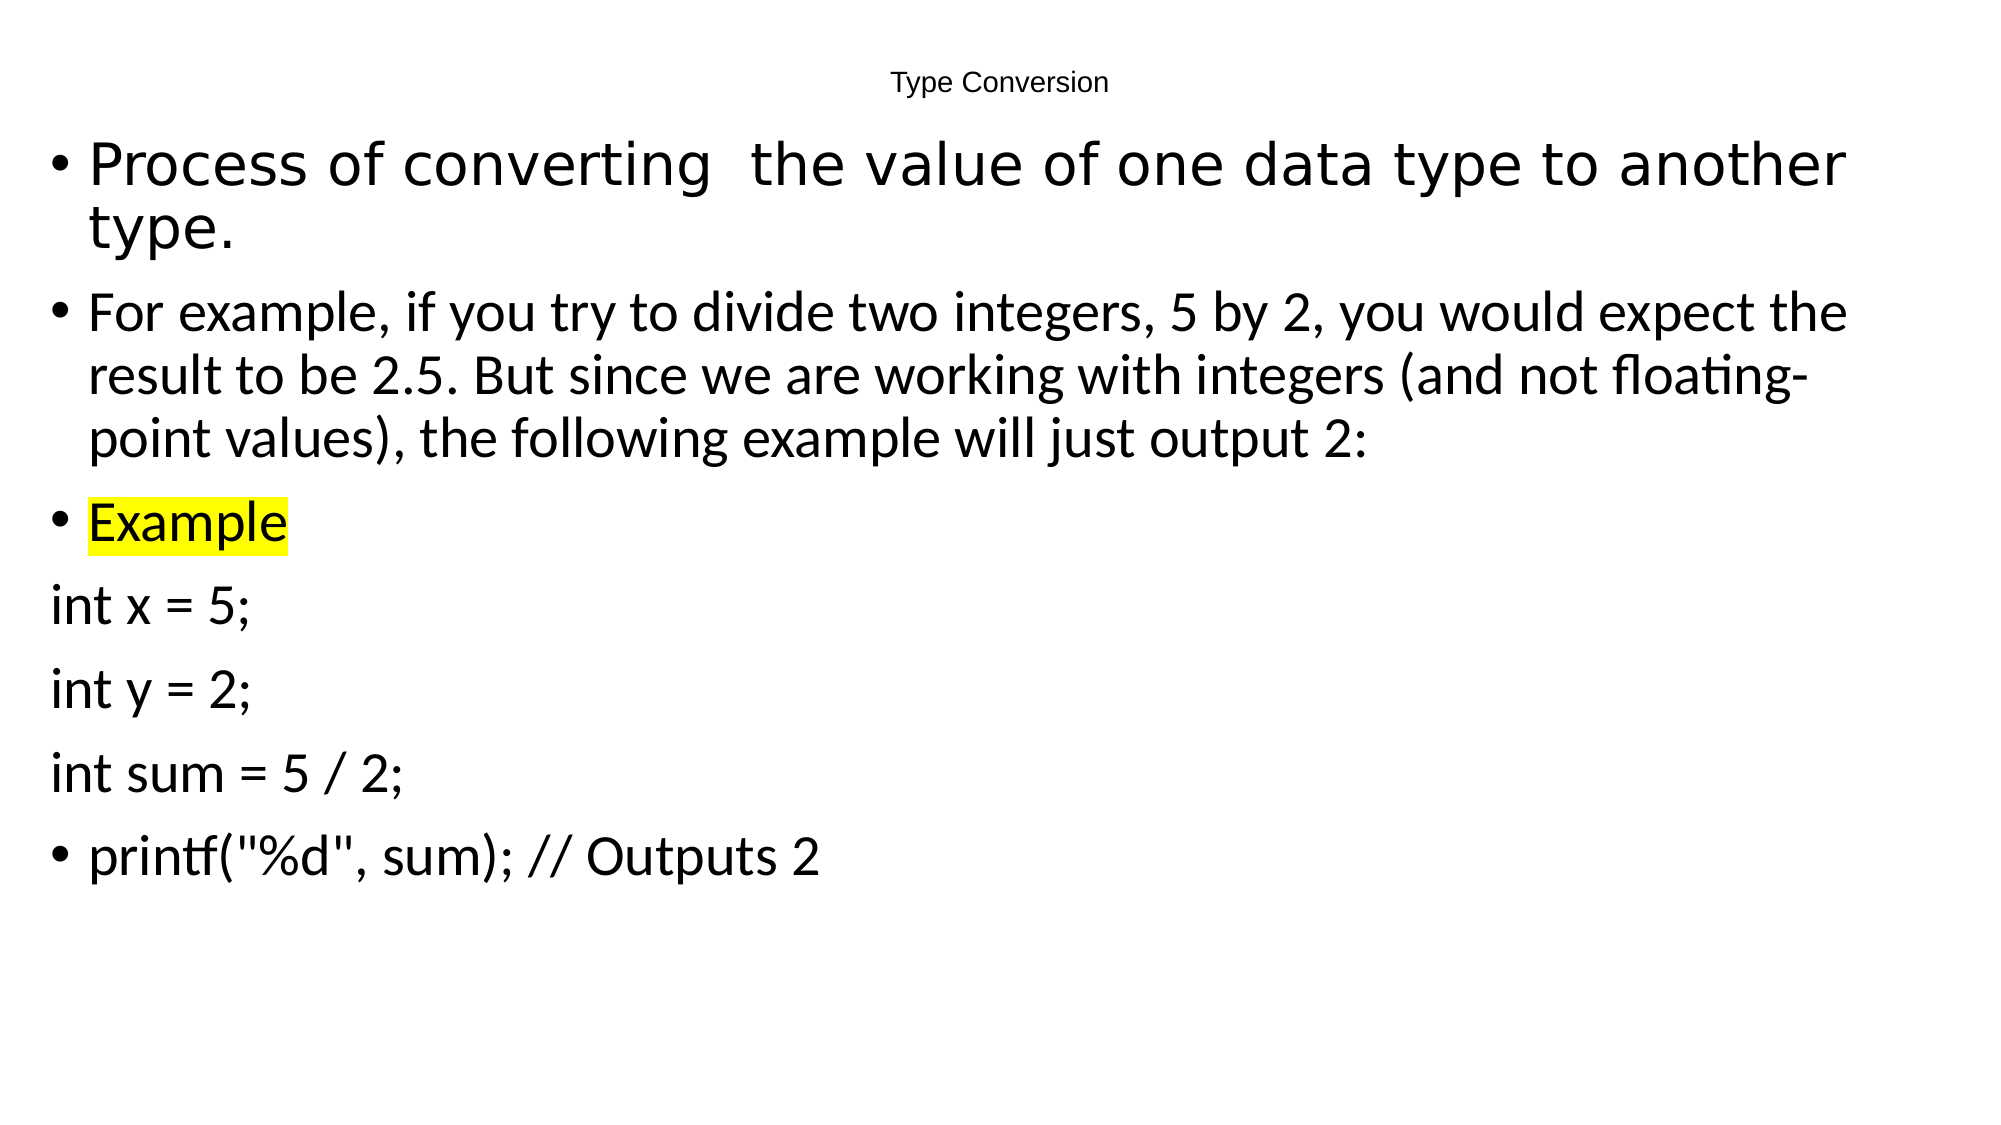

# Type Conversion
Process of converting  the value of one data type to another type.
For example, if you try to divide two integers, 5 by 2, you would expect the result to be 2.5. But since we are working with integers (and not floating-point values), the following example will just output 2:
Example
int x = 5;
int y = 2;
int sum = 5 / 2;
printf("%d", sum); // Outputs 2